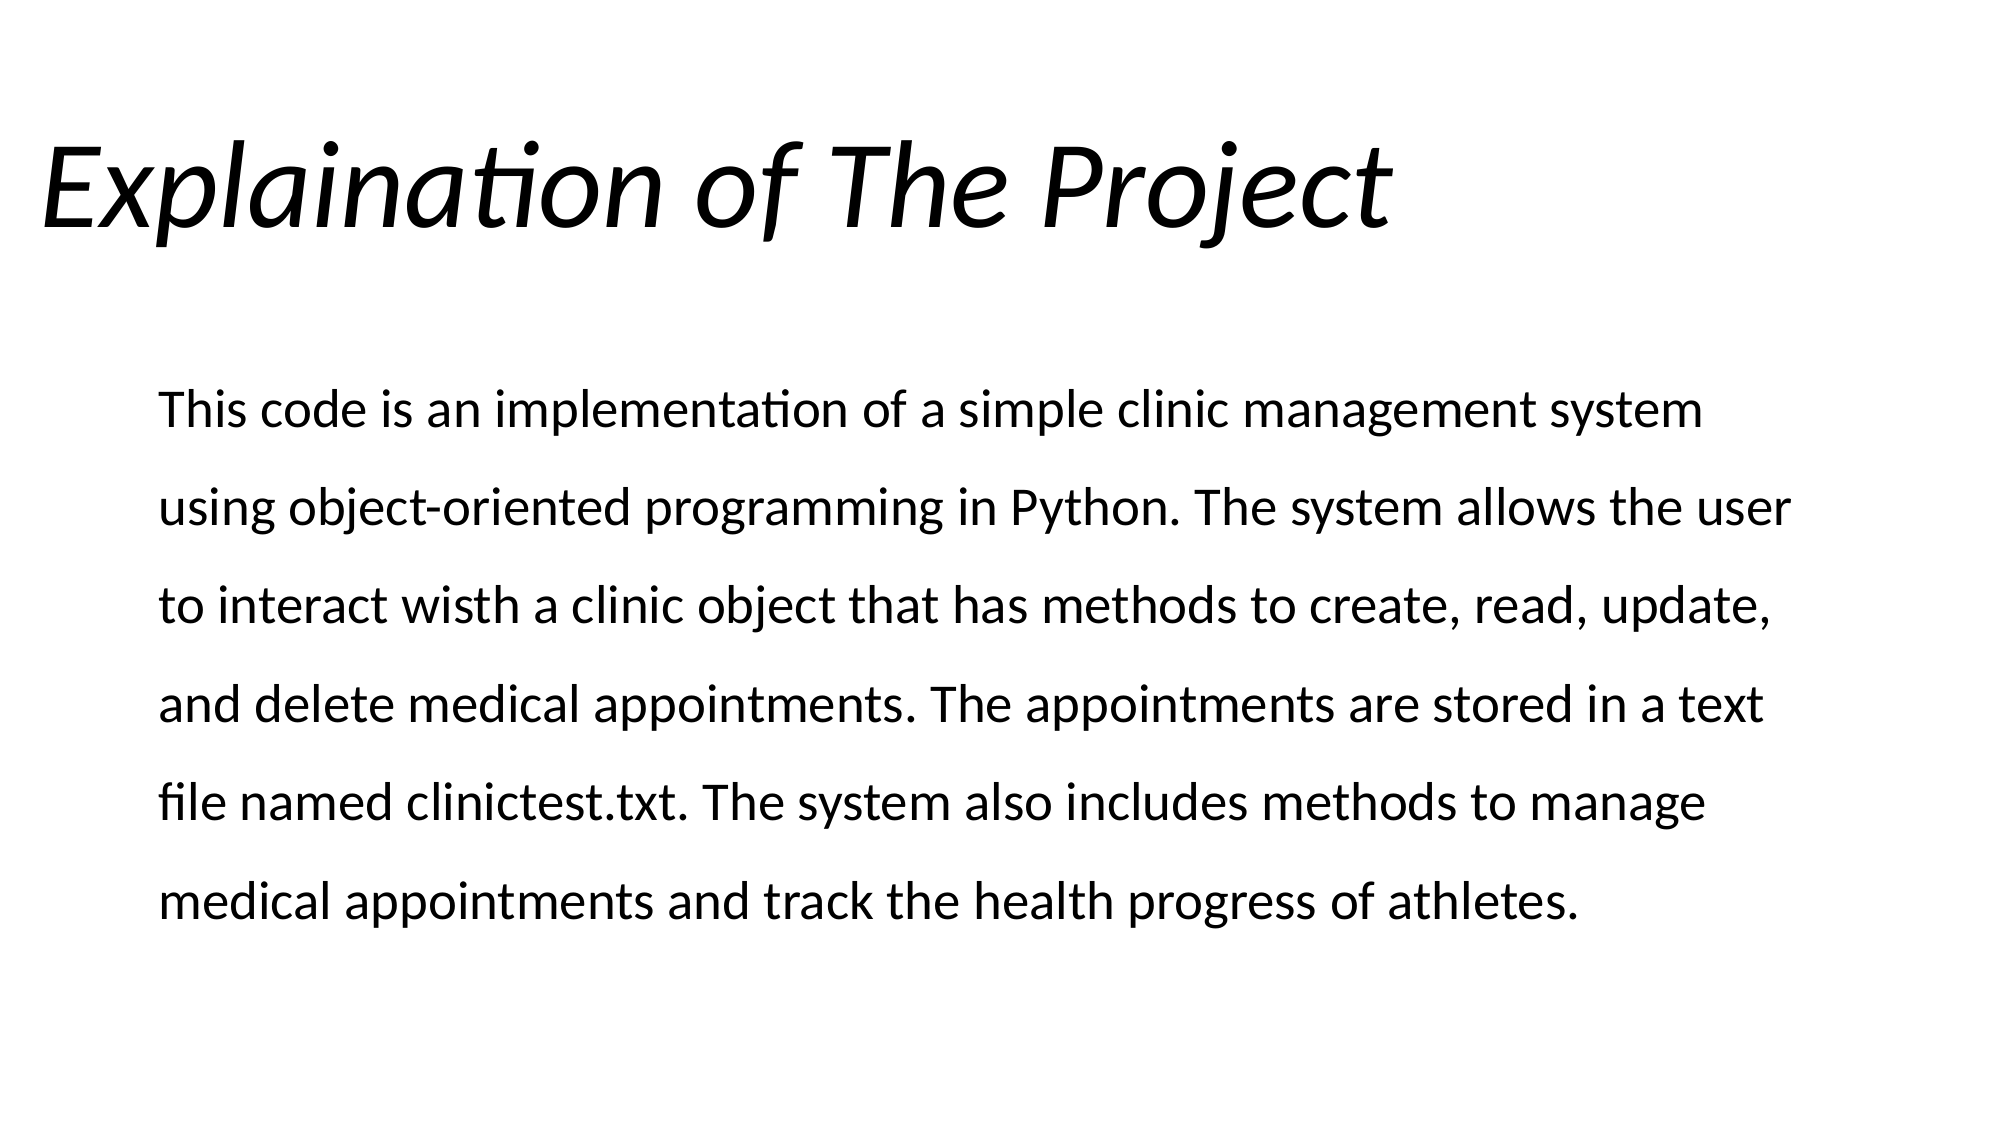

# Explaination of The Project
This code is an implementation of a simple clinic management system using object-oriented programming in Python. The system allows the user to interact wisth a clinic object that has methods to create, read, update, and delete medical appointments. The appointments are stored in a text file named clinictest.txt. The system also includes methods to manage medical appointments and track the health progress of athletes.